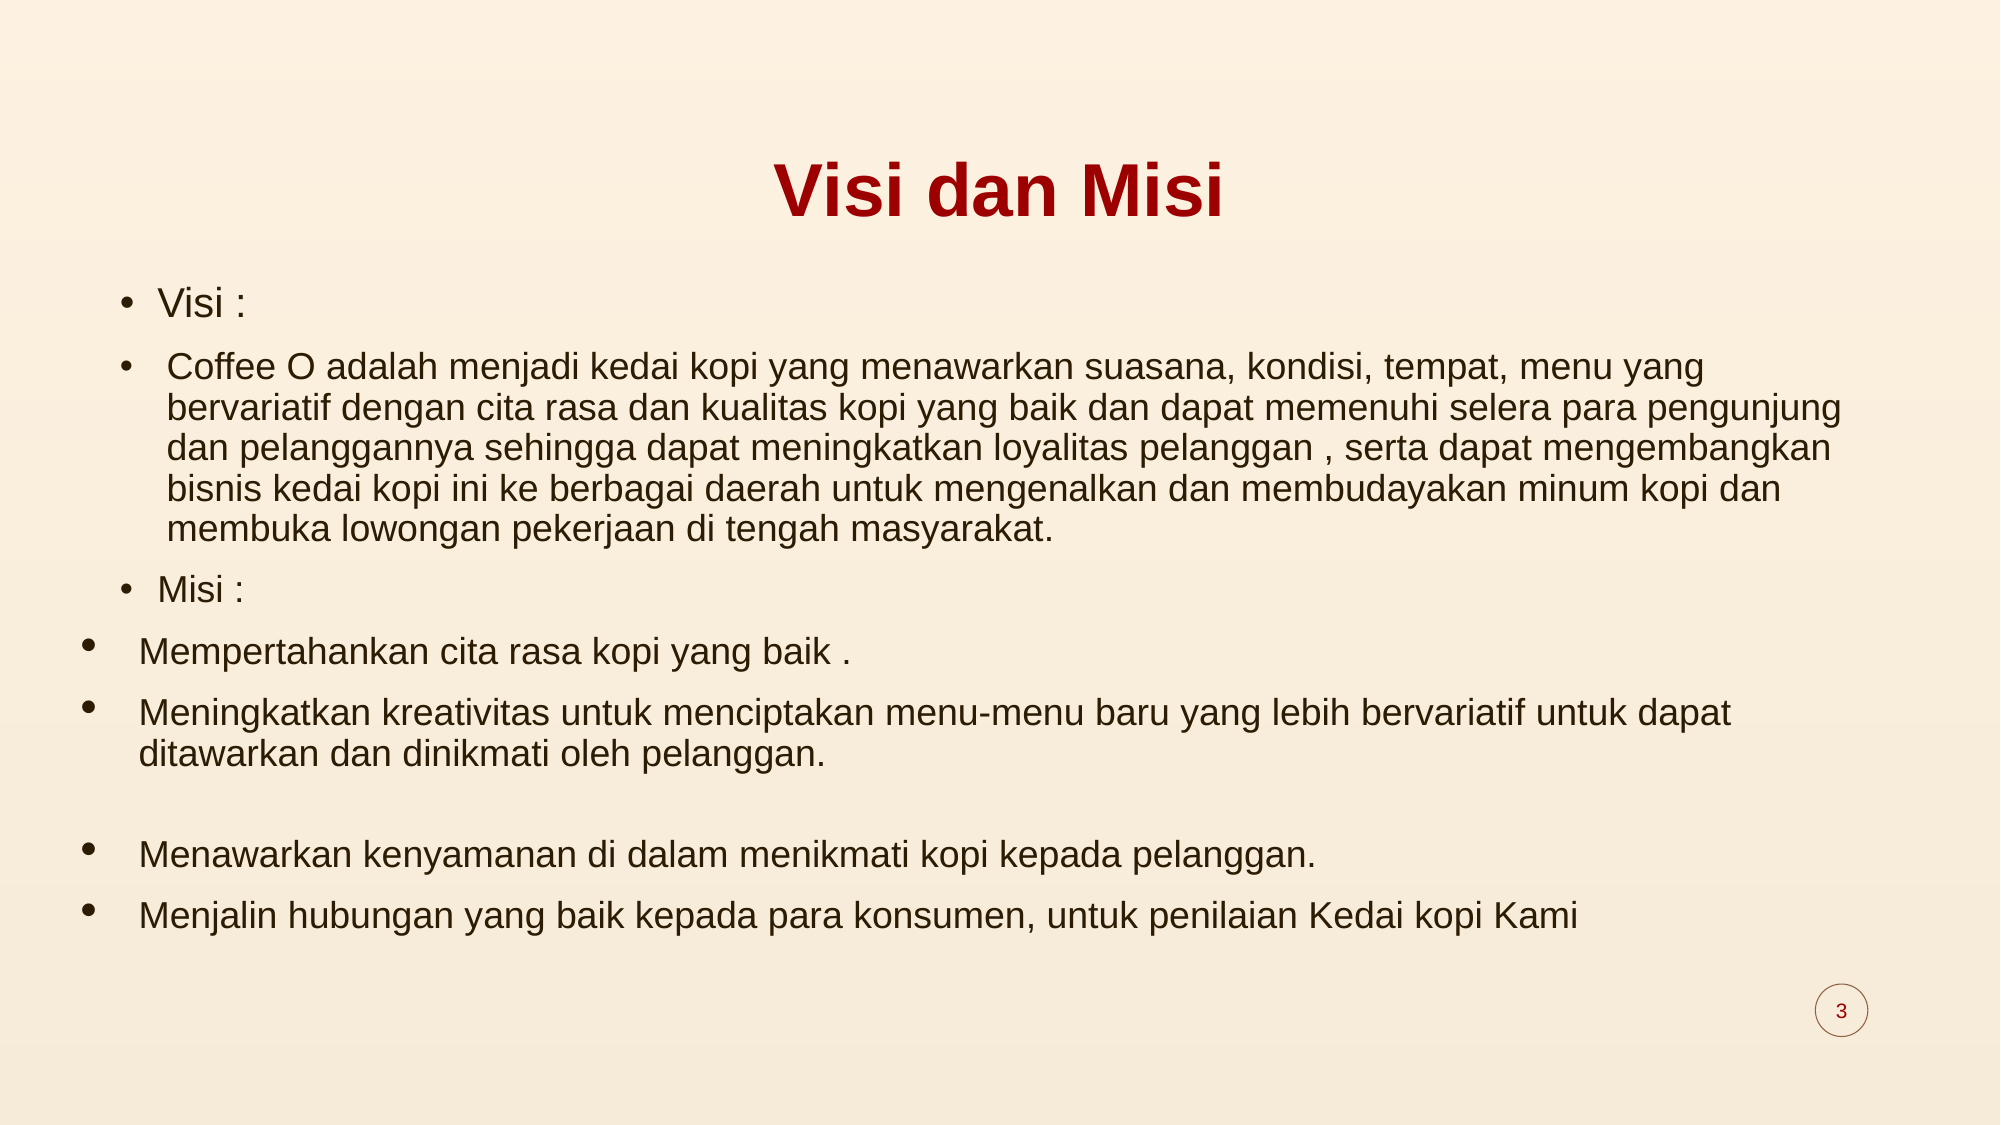

# Visi dan Misi
Visi :
Coffee O adalah menjadi kedai kopi yang menawarkan suasana, kondisi, tempat, menu yang bervariatif dengan cita rasa dan kualitas kopi yang baik dan dapat memenuhi selera para pengunjung dan pelanggannya sehingga dapat meningkatkan loyalitas pelanggan , serta dapat mengembangkan bisnis kedai kopi ini ke berbagai daerah untuk mengenalkan dan membudayakan minum kopi dan membuka lowongan pekerjaan di tengah masyarakat.
Misi :
Mempertahankan cita rasa kopi yang baik .
Meningkatkan kreativitas untuk menciptakan menu-menu baru yang lebih bervariatif untuk dapat ditawarkan dan dinikmati oleh pelanggan.
Menawarkan kenyamanan di dalam menikmati kopi kepada pelanggan.
Menjalin hubungan yang baik kepada para konsumen, untuk penilaian Kedai kopi Kami

3